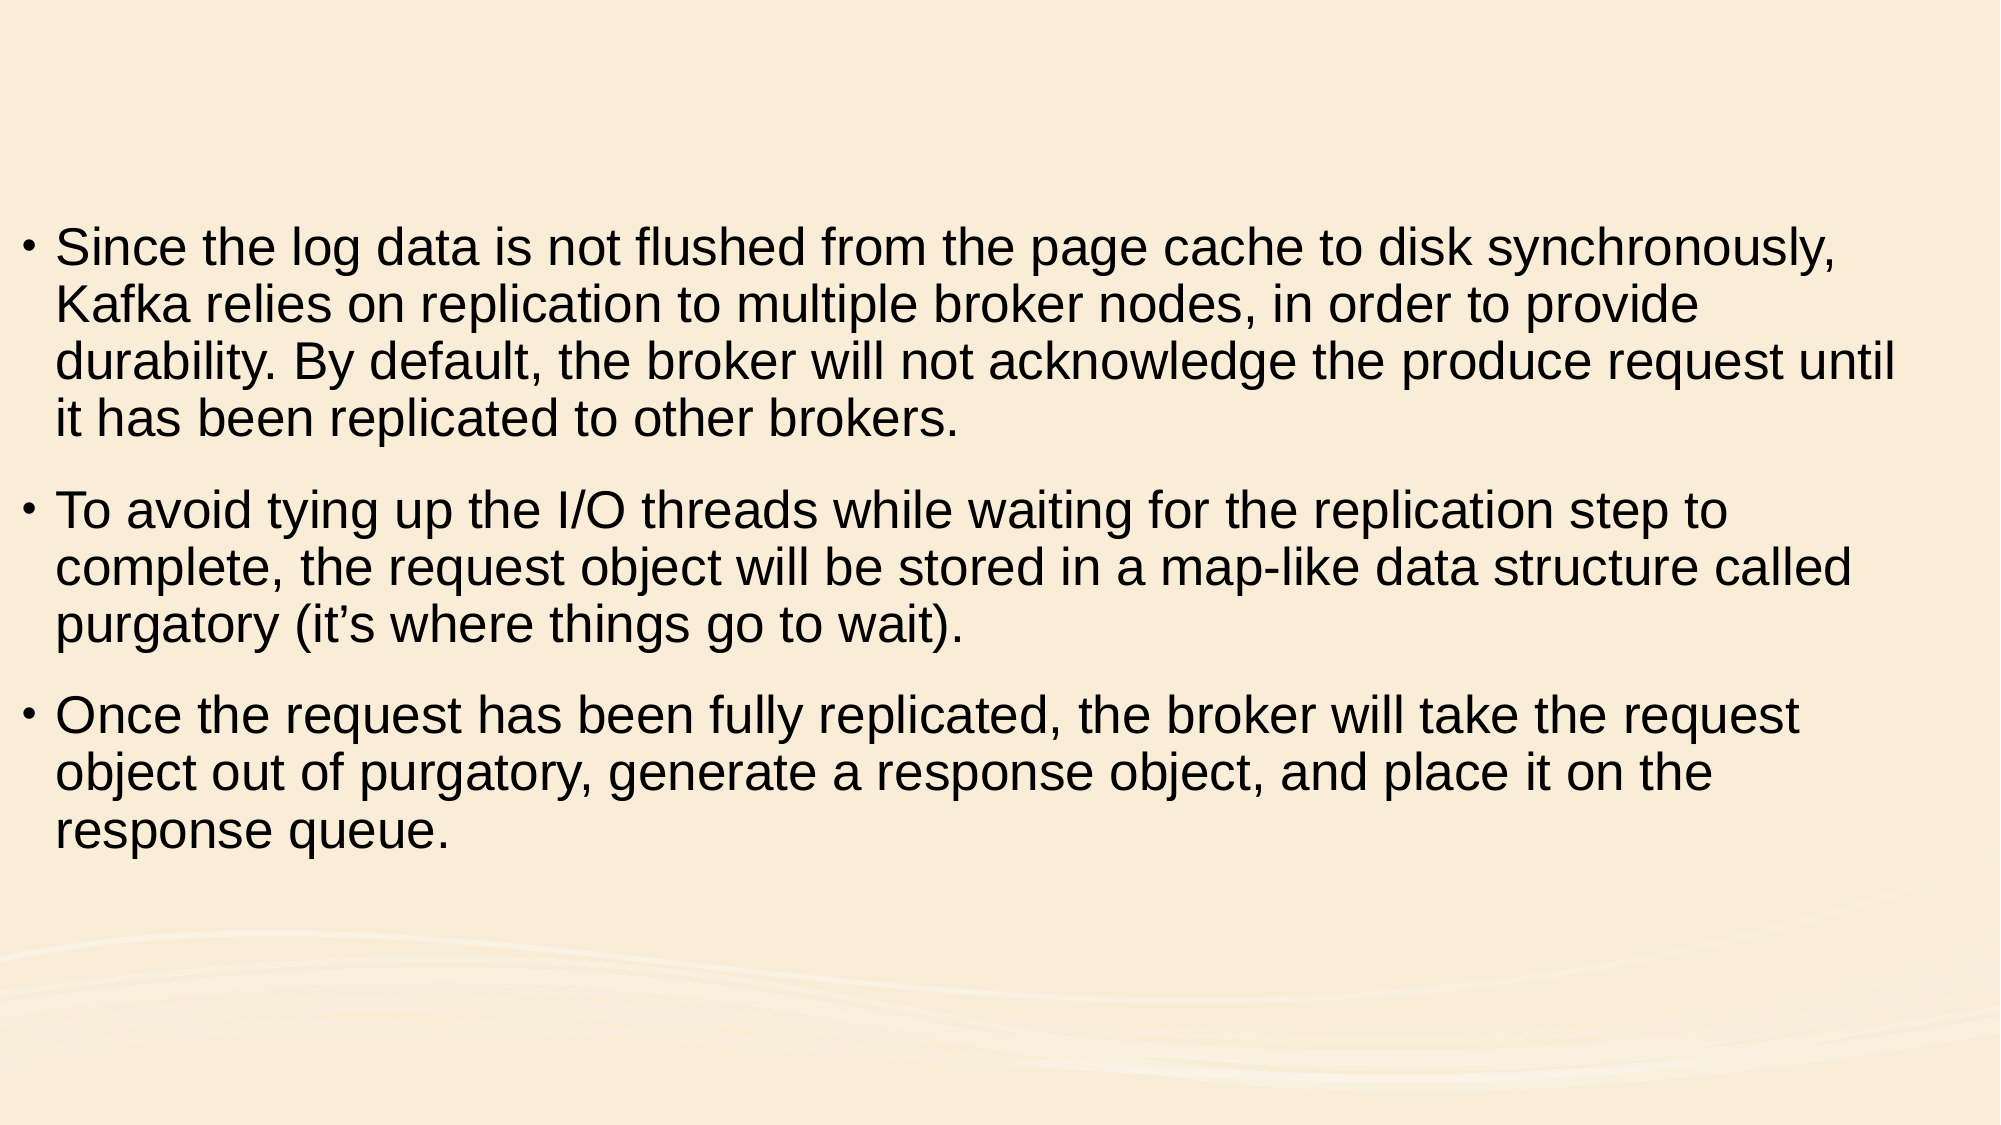

Since the log data is not flushed from the page cache to disk synchronously, Kafka relies on replication to multiple broker nodes, in order to provide durability. By default, the broker will not acknowledge the produce request until it has been replicated to other brokers.
To avoid tying up the I/O threads while waiting for the replication step to complete, the request object will be stored in a map-like data structure called purgatory (it’s where things go to wait).
Once the request has been fully replicated, the broker will take the request object out of purgatory, generate a response object, and place it on the response queue.